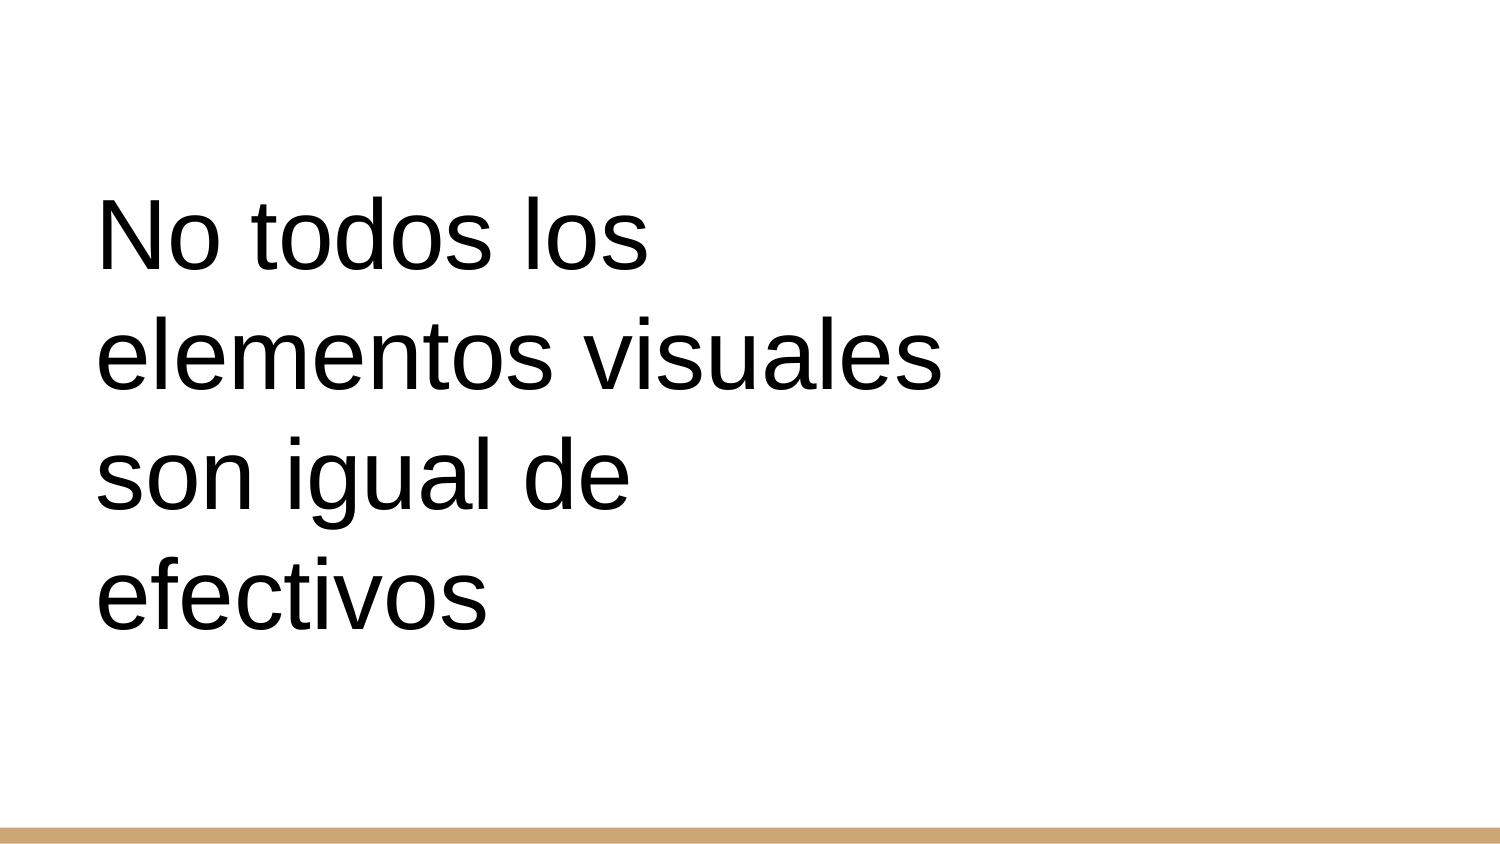

# No todos los elementos visuales son igual de efectivos